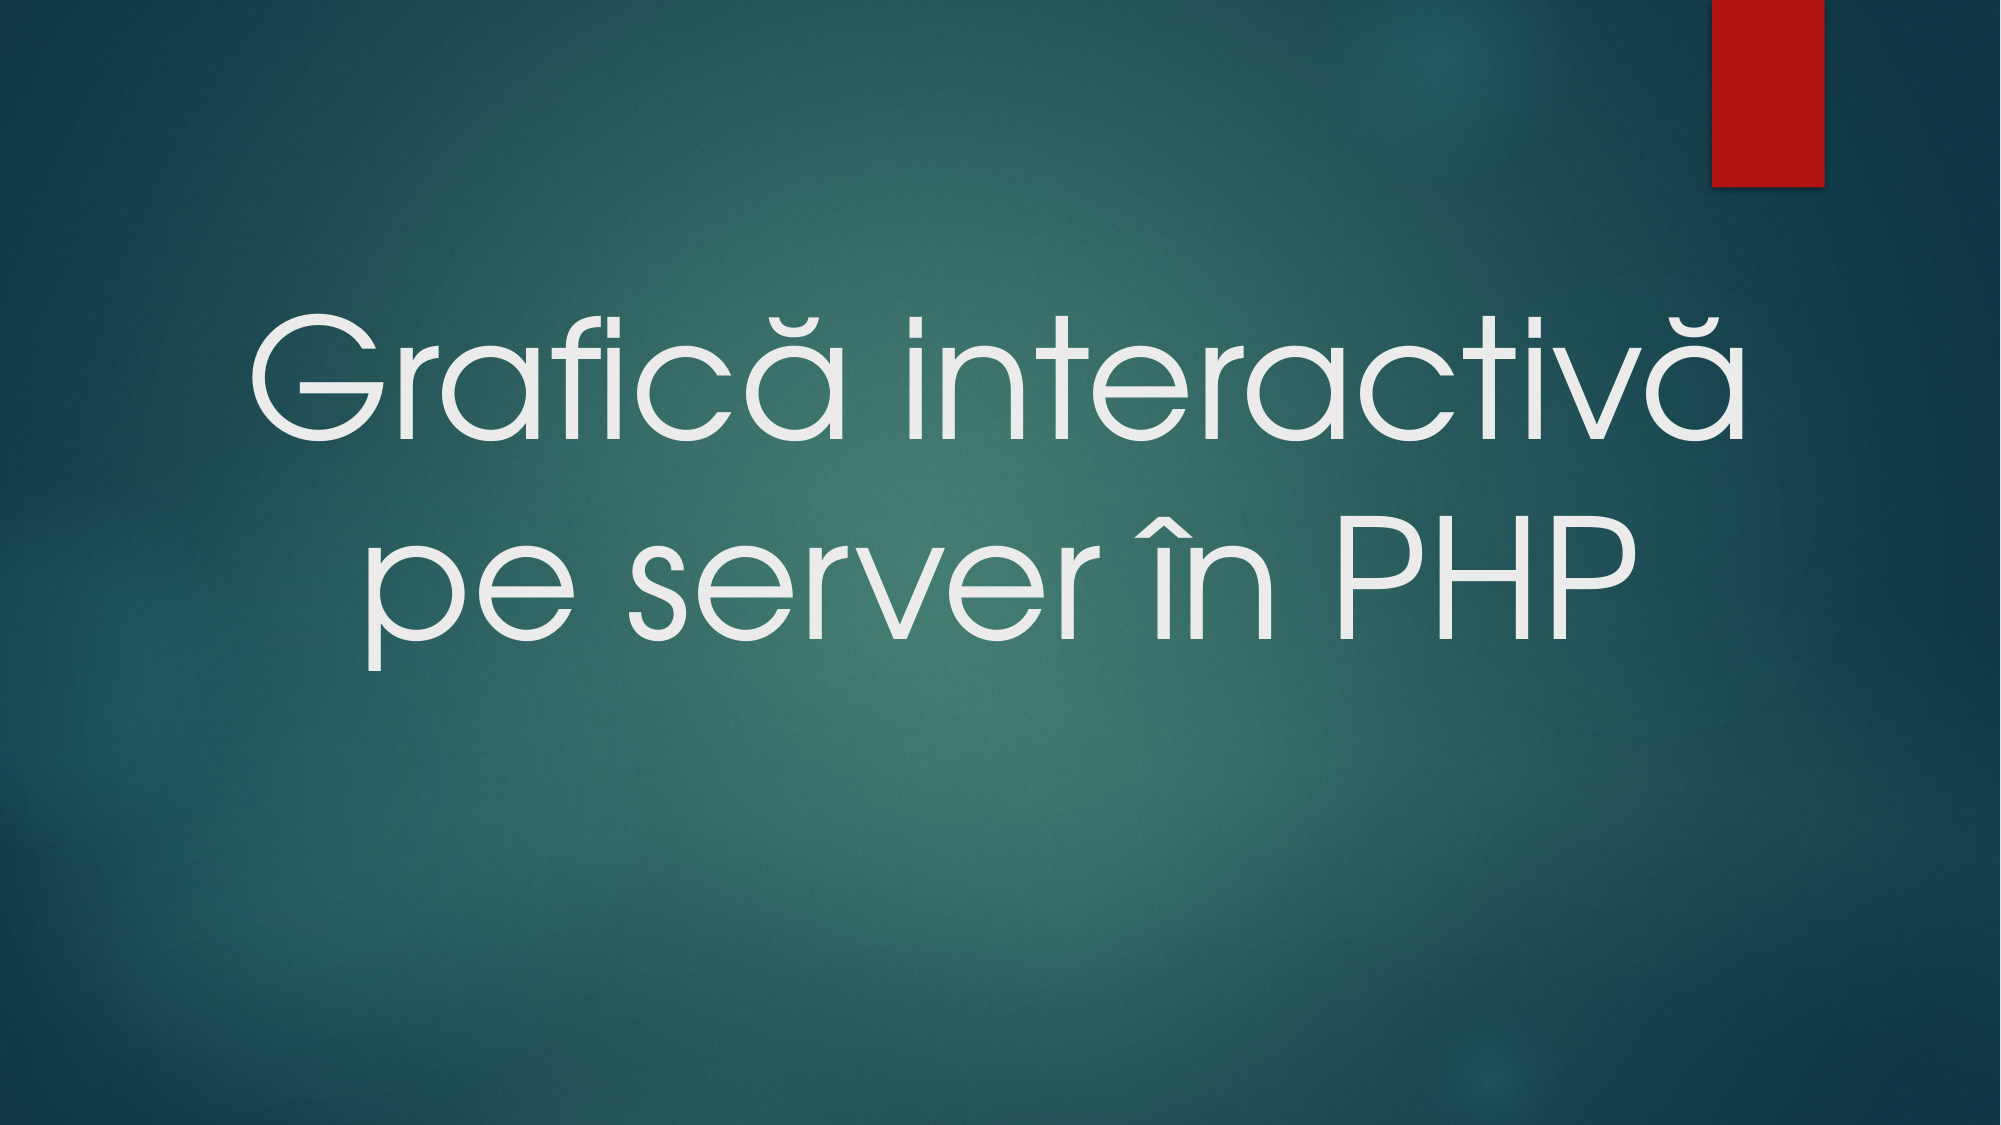

# Grafică interactivă pe server în PHP